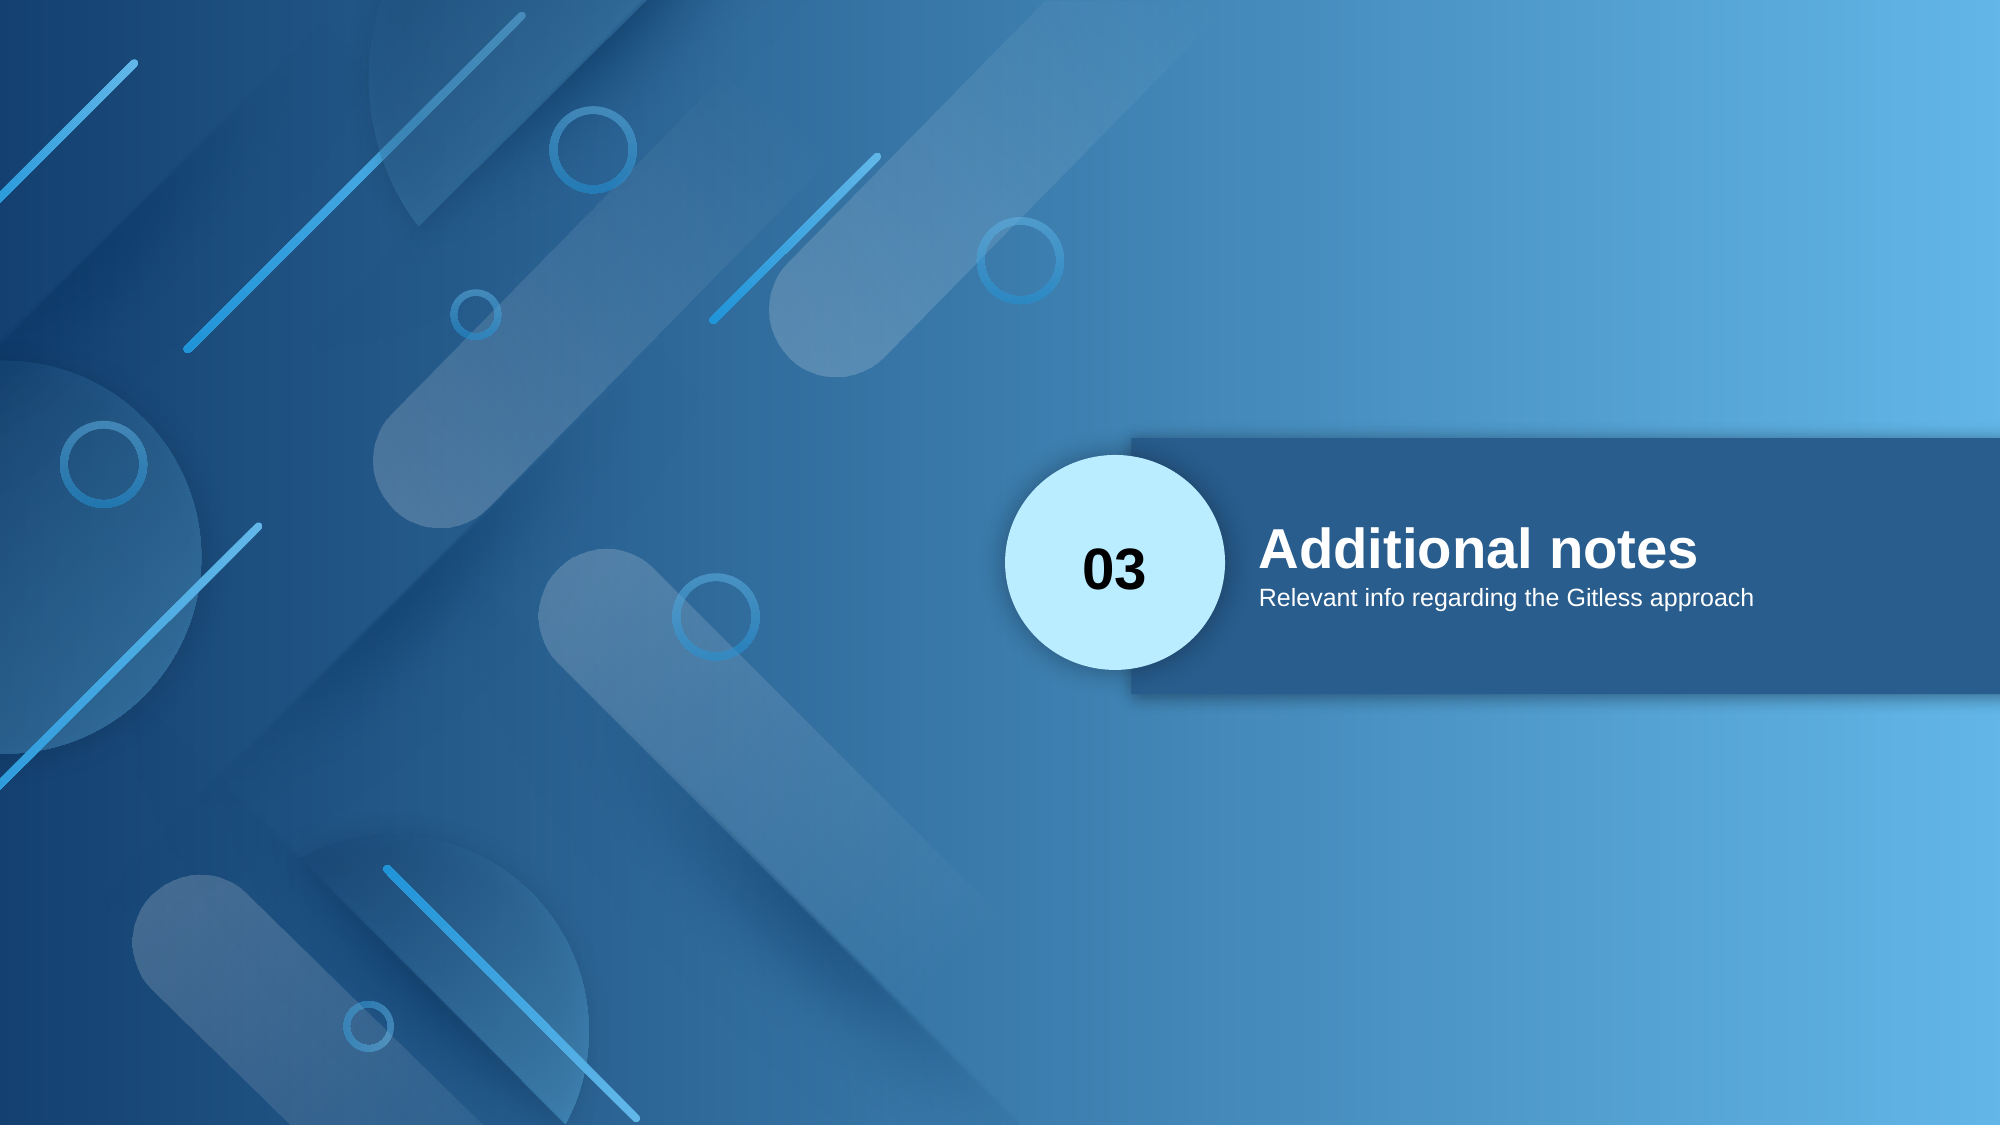

Additional notes
Relevant info regarding the Gitless approach
03